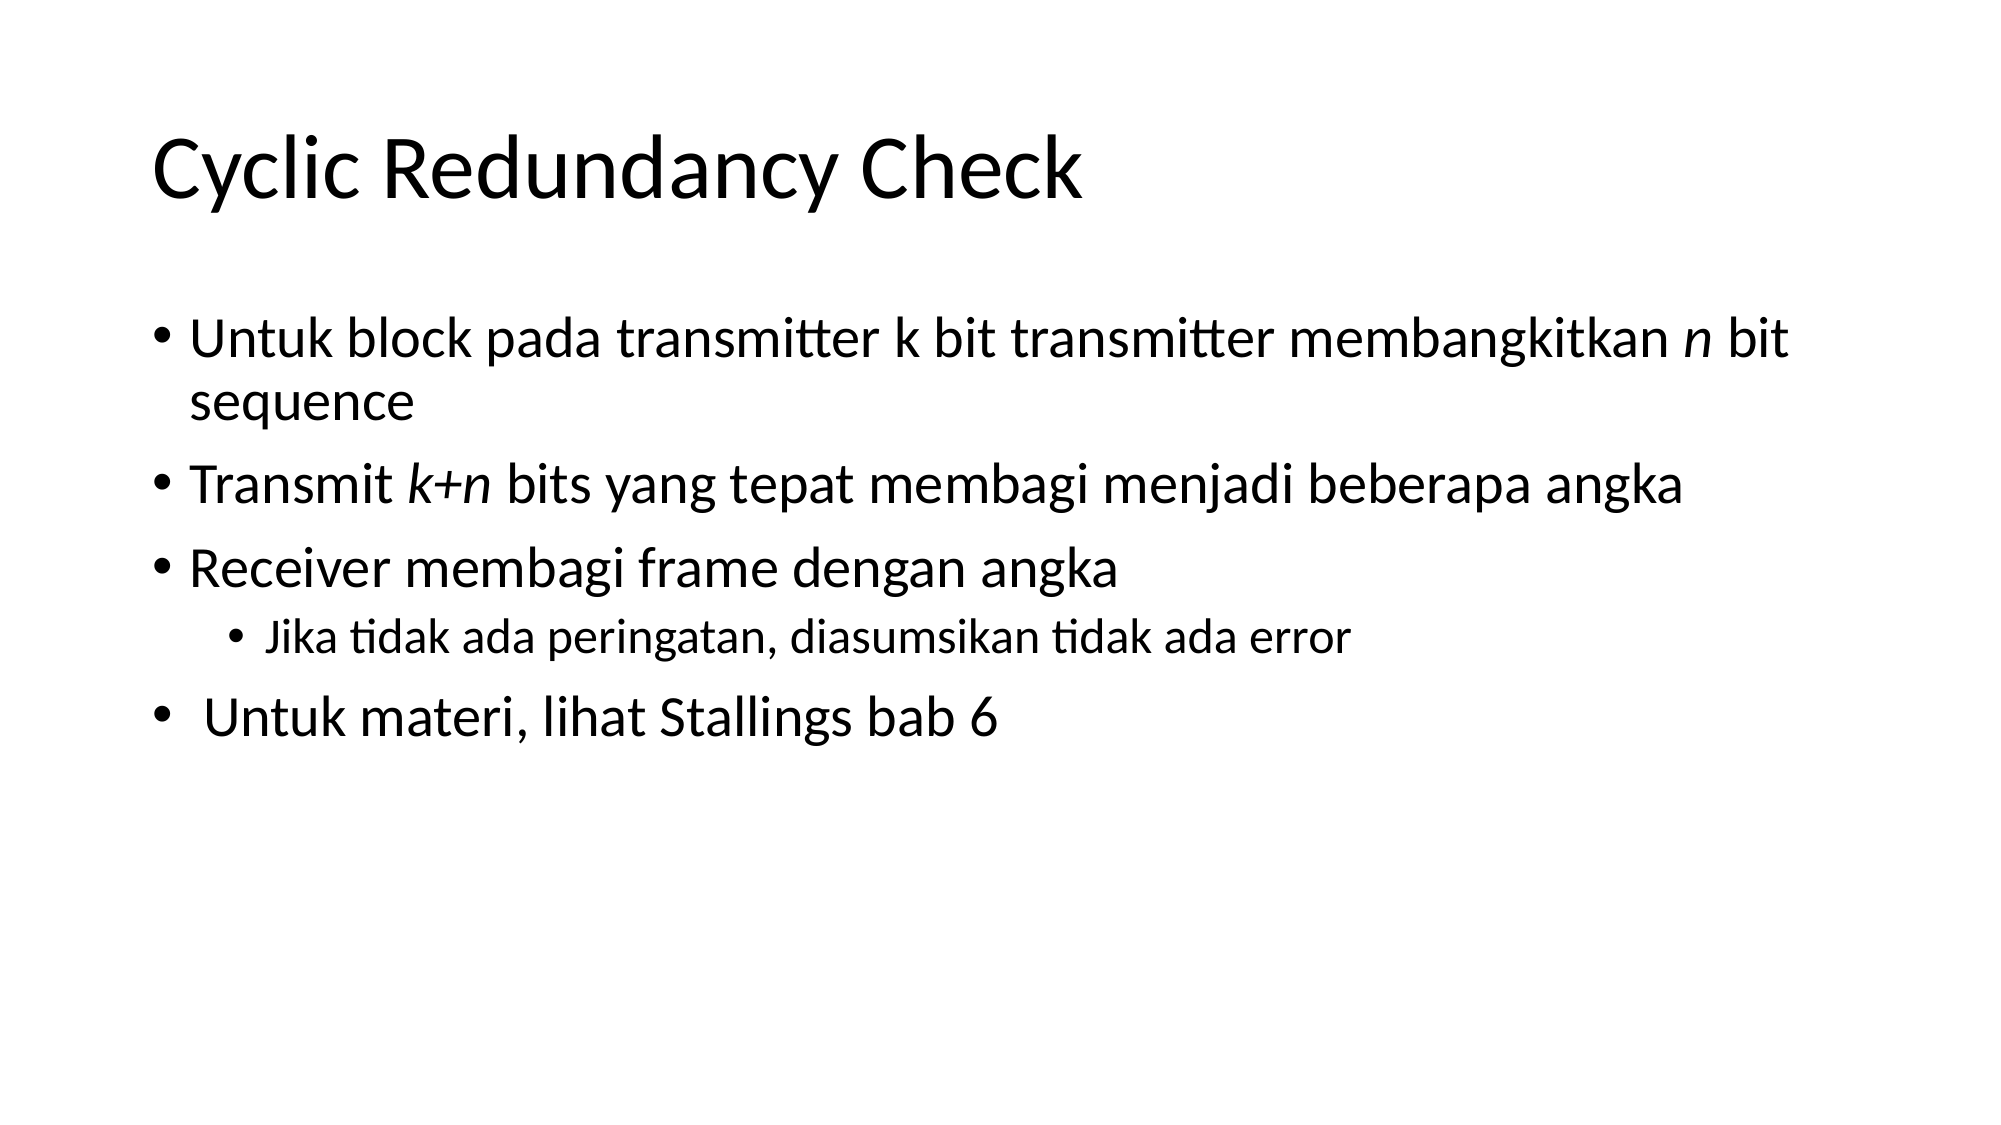

# Cyclic Redundancy Check
Untuk block pada transmitter k bit transmitter membangkitkan n bit sequence
Transmit k+n bits yang tepat membagi menjadi beberapa angka
Receiver membagi frame dengan angka
Jika tidak ada peringatan, diasumsikan tidak ada error
 Untuk materi, lihat Stallings bab 6